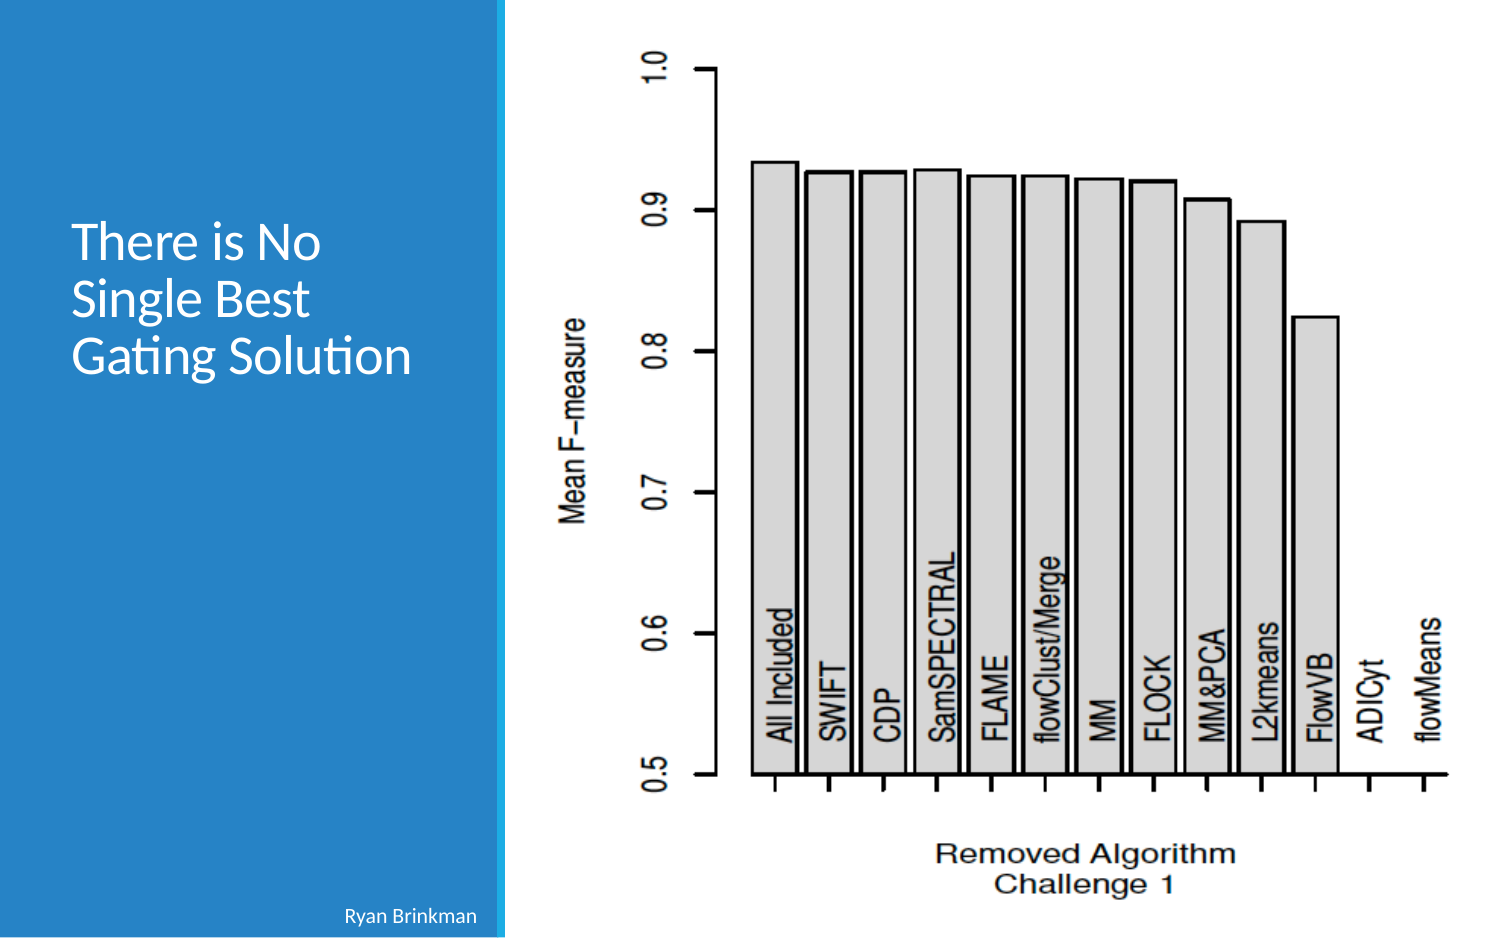

# There is No Single Best Gating Solution

Ryan Brinkman